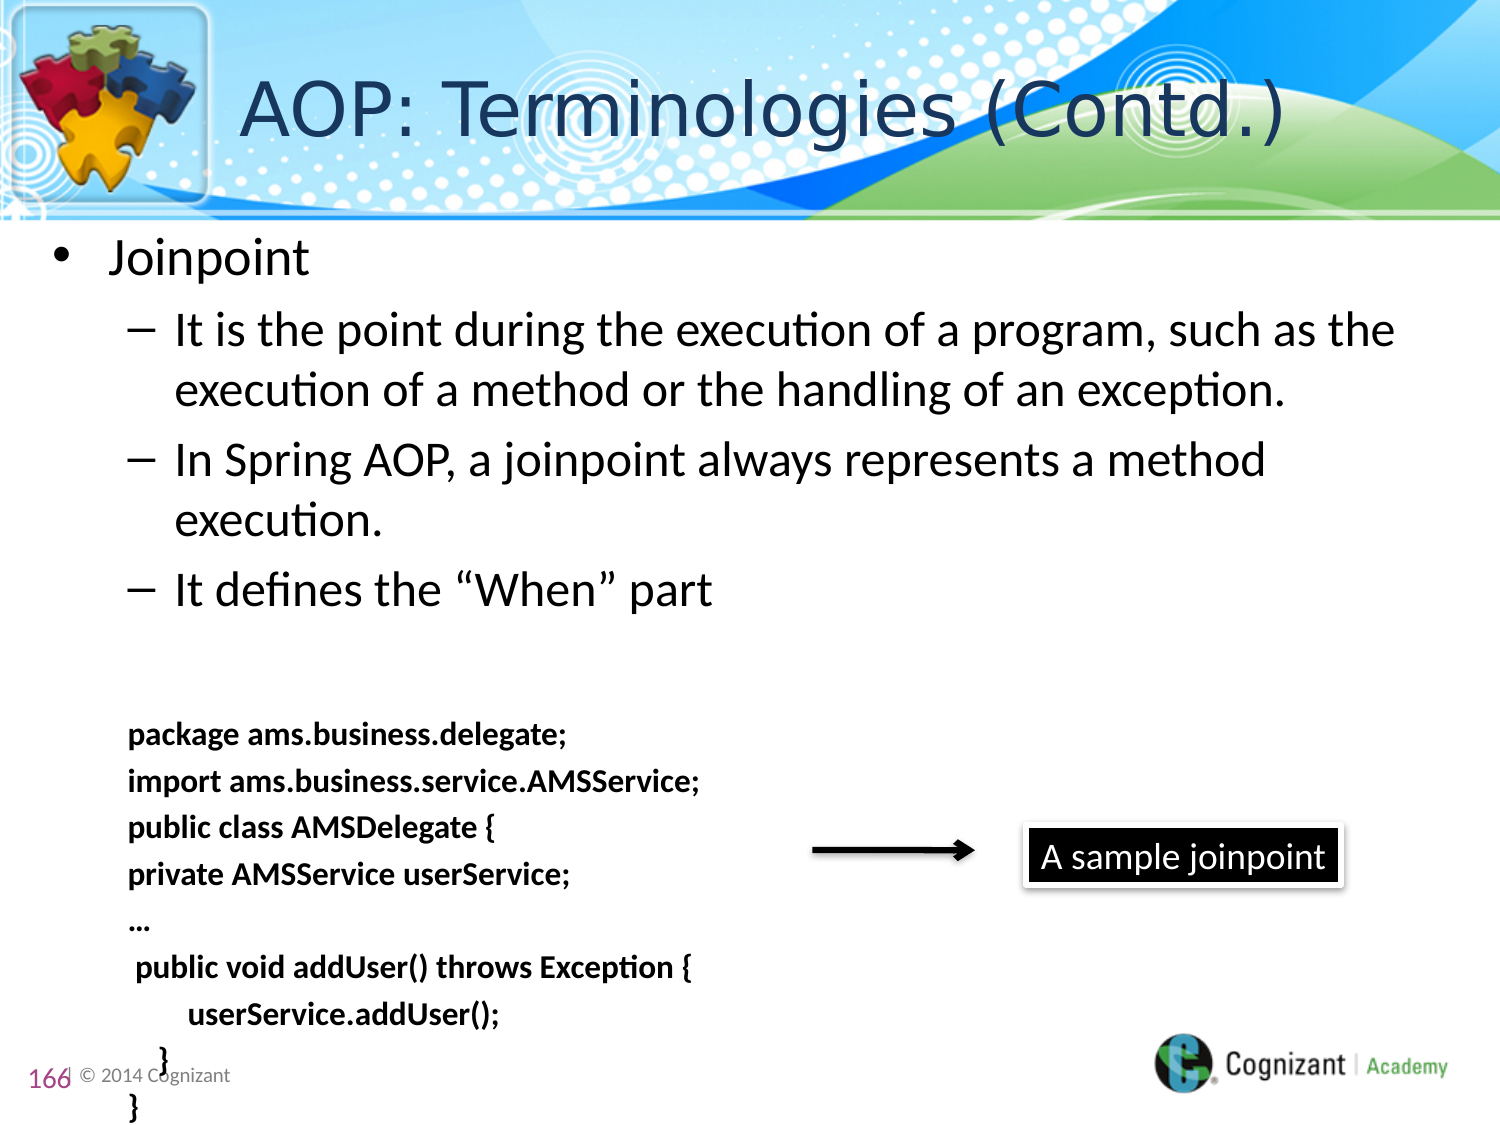

# AOP: Terminologies (Contd.)
Joinpoint
It is the point during the execution of a program, such as the execution of a method or the handling of an exception.
In Spring AOP, a joinpoint always represents a method execution.
It defines the “When” part

package ams.business.delegate;
import ams.business.service.AMSService;
public class AMSDelegate {
private AMSService userService;
…
 public void addUser() throws Exception {
        userService.addUser();
    }
}

A sample joinpoint
166